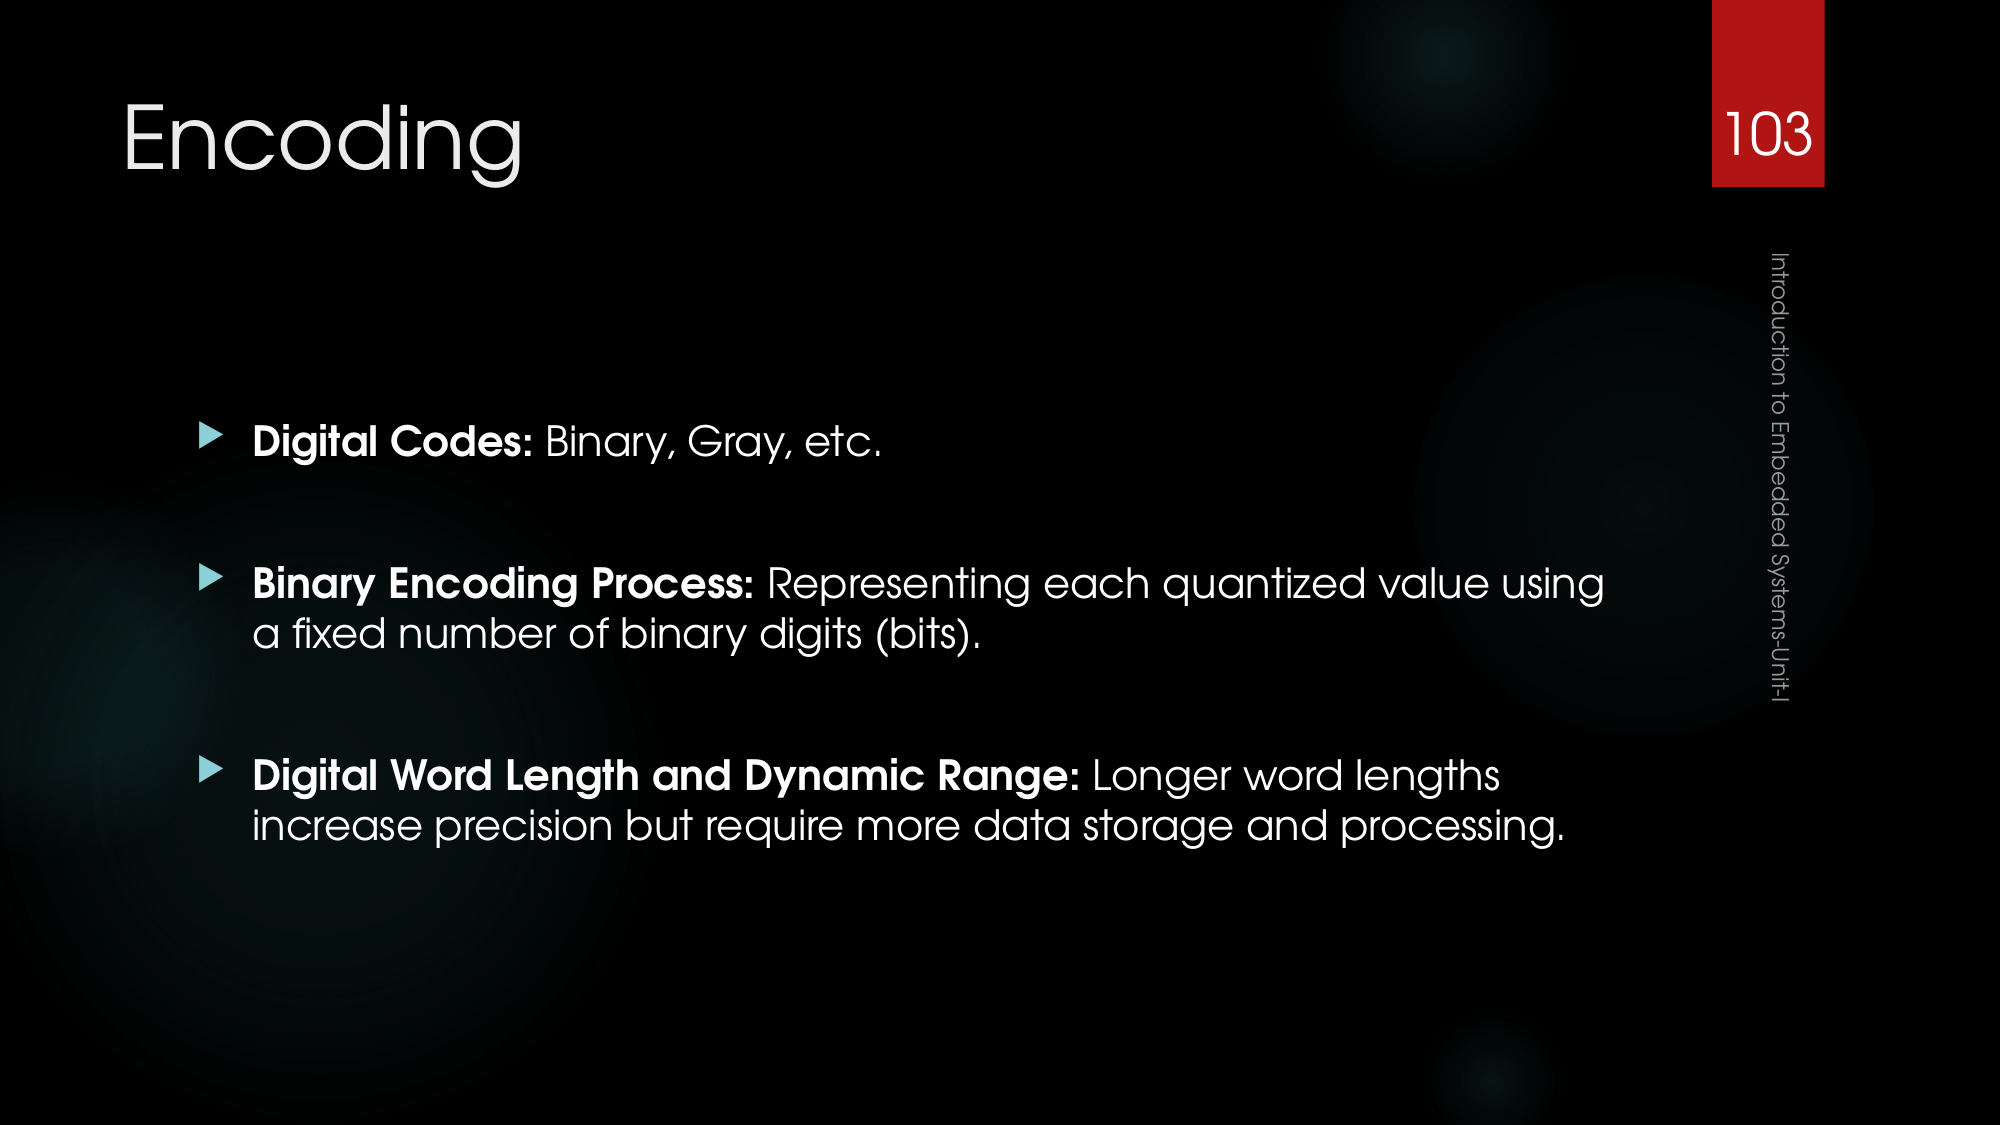

103
# Encoding

Digital Codes: Binary, Gray, etc.

Binary Encoding Process: Representing each quantized value using a fixed number of binary digits (bits).

Digital Word Length and Dynamic Range: Longer word lengths increase precision but require more data storage and processing.
Introduction to Embedded Systems-Unit-I